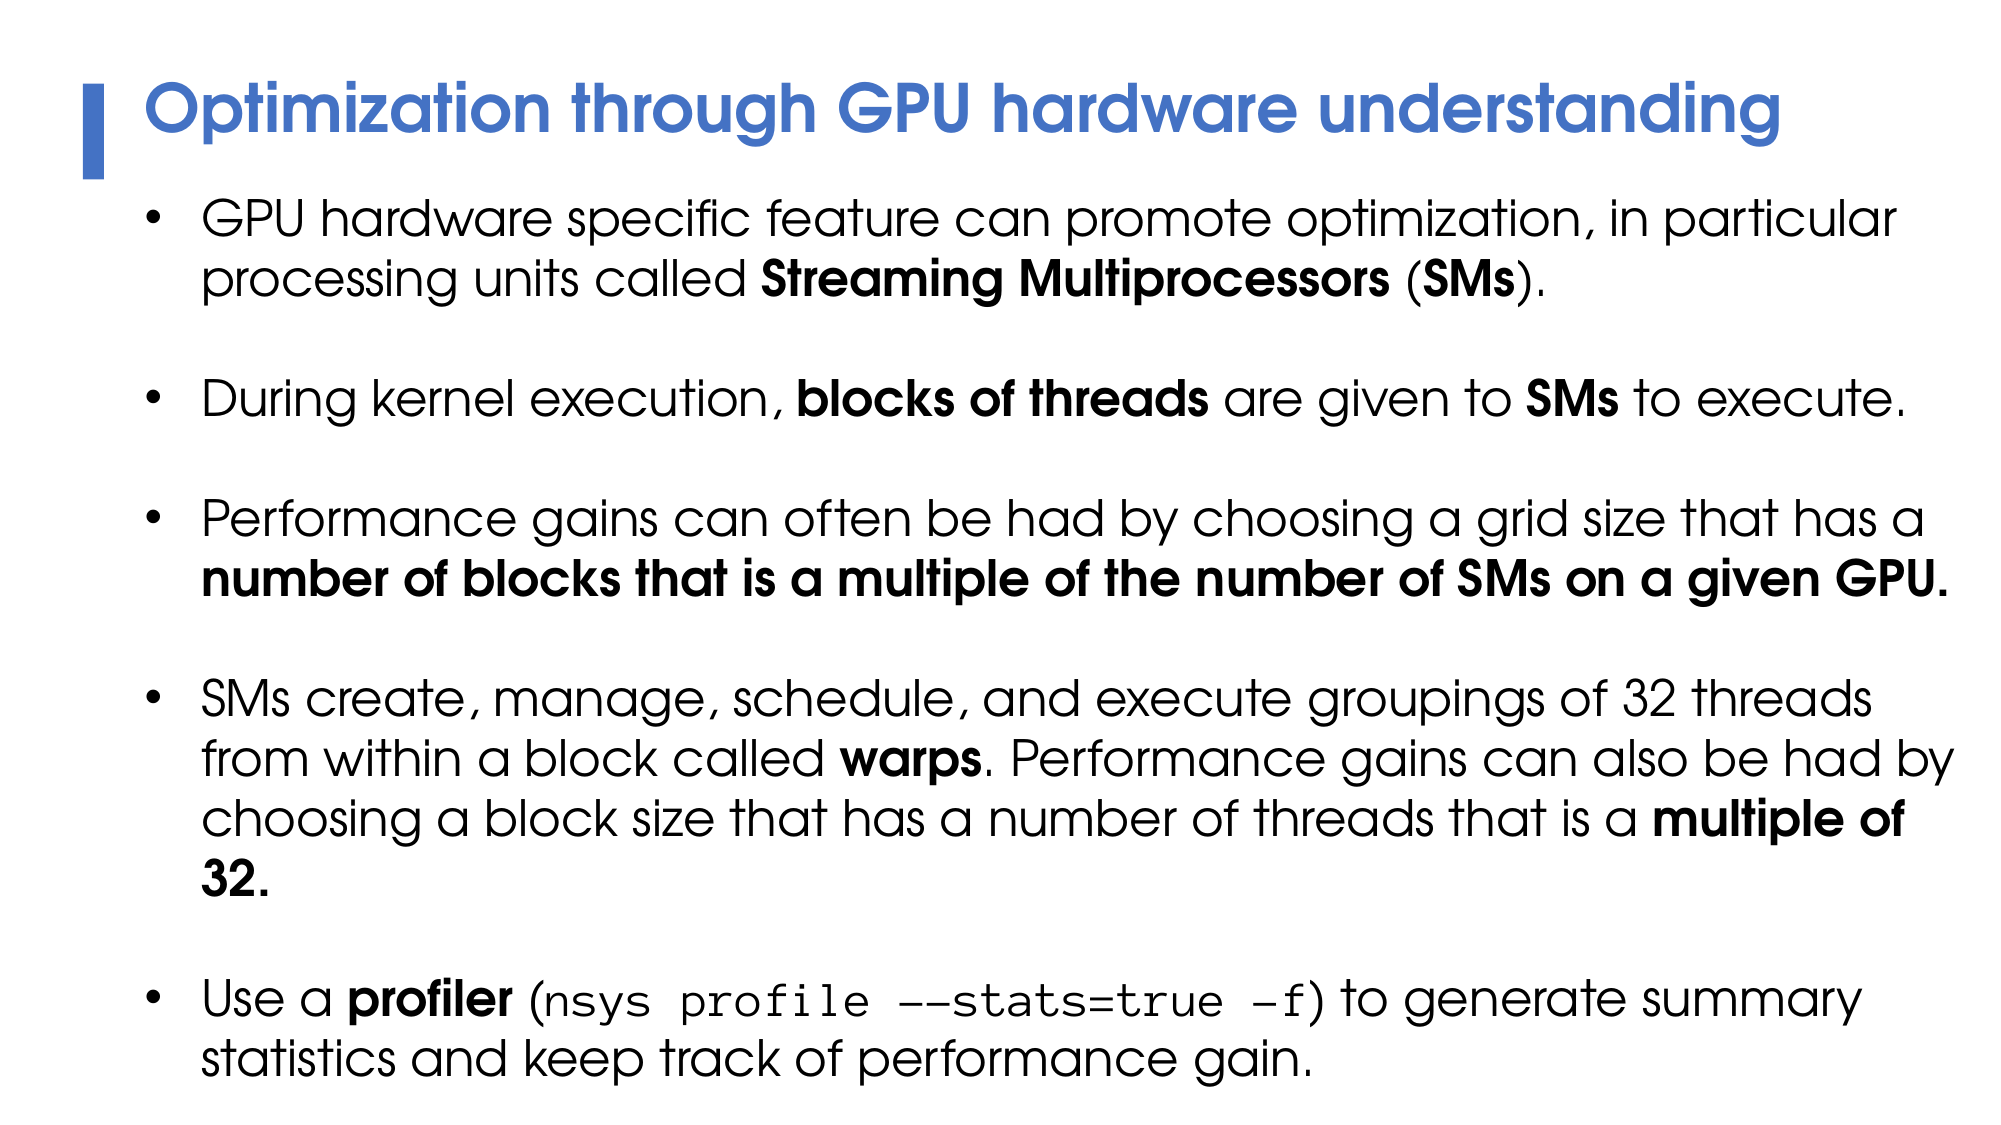

Optimization through GPU hardware understanding

GPU hardware specific feature can promote optimization, in particular processing units called Streaming Multiprocessors (SMs).

During kernel execution, blocks of threads are given to SMs to execute.

Performance gains can often be had by choosing a grid size that has a number of blocks that is a multiple of the number of SMs on a given GPU.

SMs create, manage, schedule, and execute groupings of 32 threads from within a block called warps. Performance gains can also be had by choosing a block size that has a number of threads that is a multiple of 32.

Use a profiler (nsys profile --stats=true -f) to generate summary statistics and keep track of performance gain.